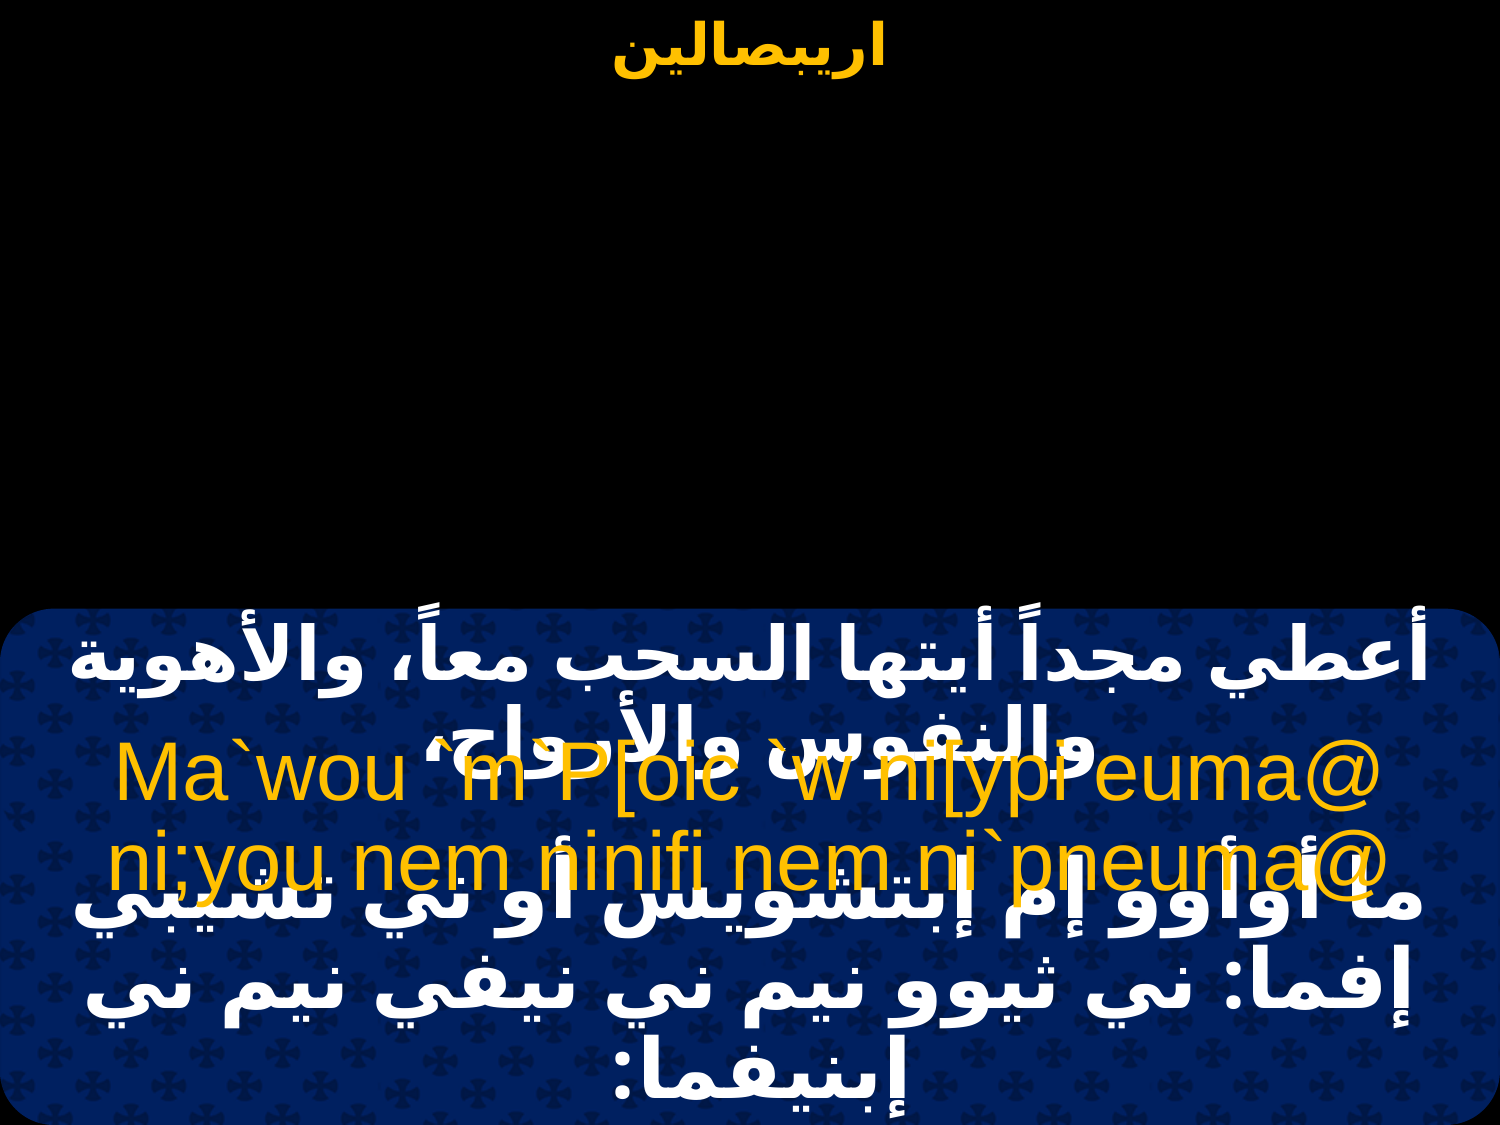

#
أعطي مجداً أيتها السحب معاً، والأهوية والنفوس والأرواح،
Ma`wou `m`P[oic `w ni[ypi euma@ ni;you nem ninifi nem ni`pneuma@
ما أوأوو إم إبتشويس أو ني تشيبي إفما: ني ثيوو نيم ني نيفي نيم ني إبنيفما: